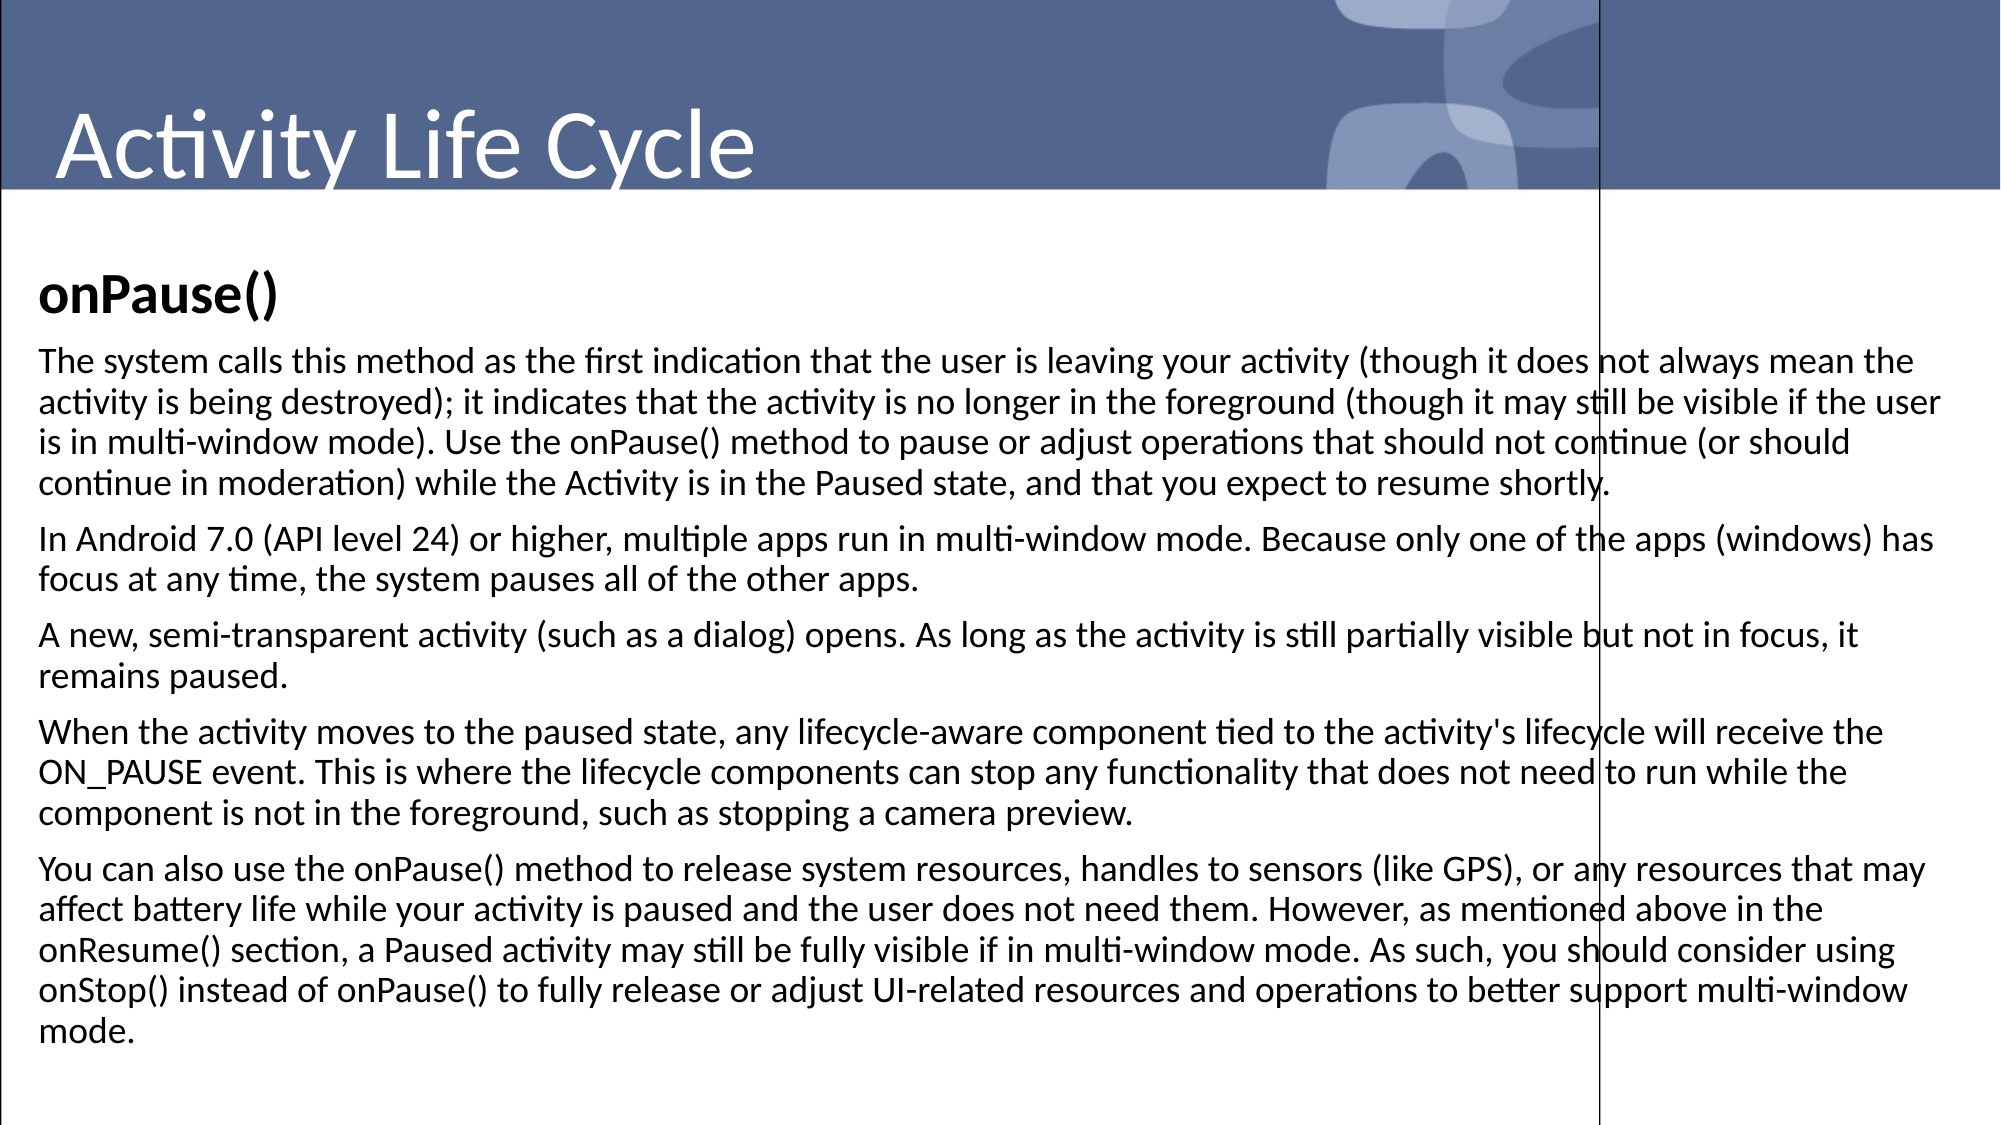

# Activity Life Cycle
onPause()
The system calls this method as the first indication that the user is leaving your activity (though it does not always mean the activity is being destroyed); it indicates that the activity is no longer in the foreground (though it may still be visible if the user is in multi-window mode). Use the onPause() method to pause or adjust operations that should not continue (or should continue in moderation) while the Activity is in the Paused state, and that you expect to resume shortly.
In Android 7.0 (API level 24) or higher, multiple apps run in multi-window mode. Because only one of the apps (windows) has focus at any time, the system pauses all of the other apps.
A new, semi-transparent activity (such as a dialog) opens. As long as the activity is still partially visible but not in focus, it remains paused.
When the activity moves to the paused state, any lifecycle-aware component tied to the activity's lifecycle will receive the ON_PAUSE event. This is where the lifecycle components can stop any functionality that does not need to run while the component is not in the foreground, such as stopping a camera preview.
You can also use the onPause() method to release system resources, handles to sensors (like GPS), or any resources that may affect battery life while your activity is paused and the user does not need them. However, as mentioned above in the onResume() section, a Paused activity may still be fully visible if in multi-window mode. As such, you should consider using onStop() instead of onPause() to fully release or adjust UI-related resources and operations to better support multi-window mode.